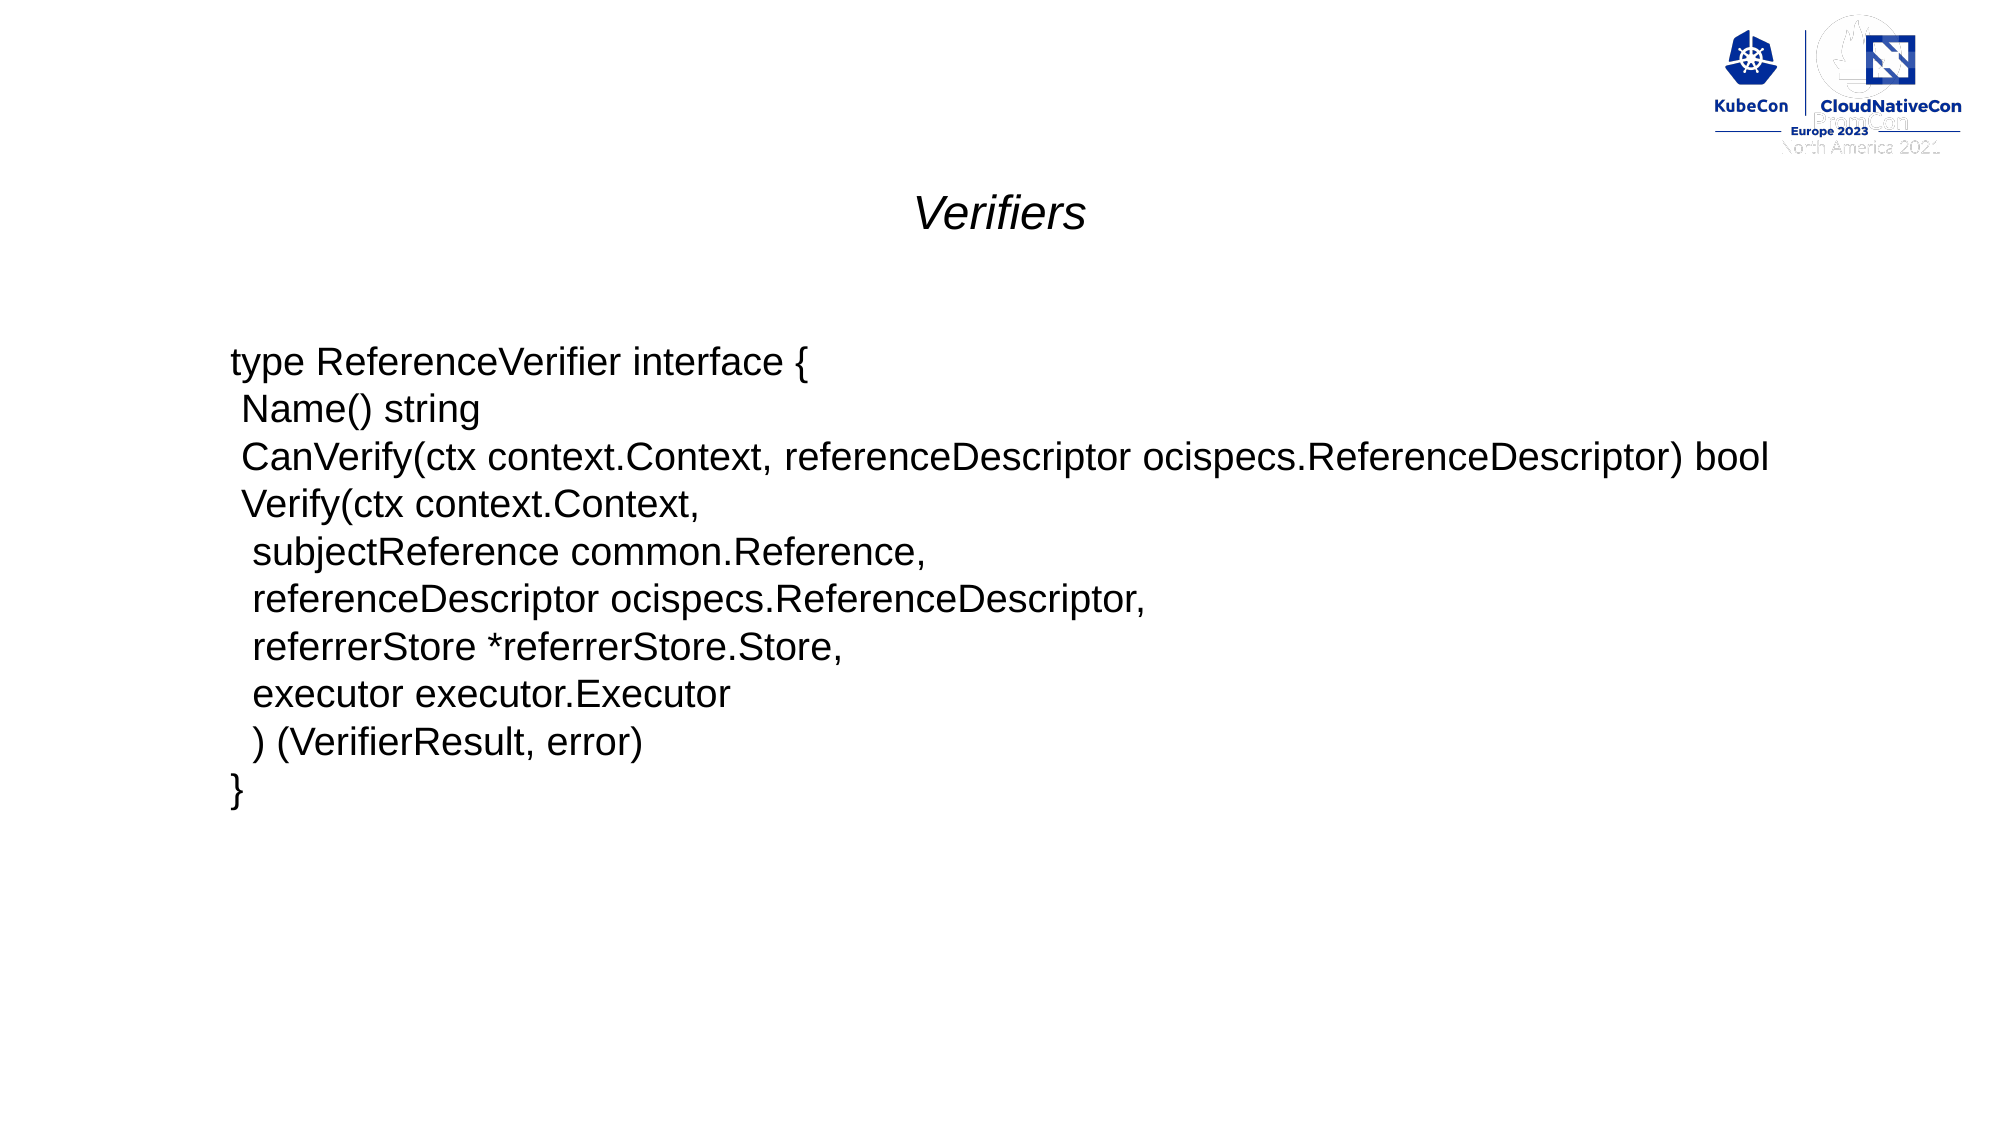

Verifiers
type ReferenceVerifier interface {
 Name() string
 CanVerify(ctx context.Context, referenceDescriptor ocispecs.ReferenceDescriptor) bool
 Verify(ctx context.Context,
  subjectReference common.Reference,
  referenceDescriptor ocispecs.ReferenceDescriptor,
  referrerStore *referrerStore.Store,
  executor executor.Executor
  ) (VerifierResult, error)
}